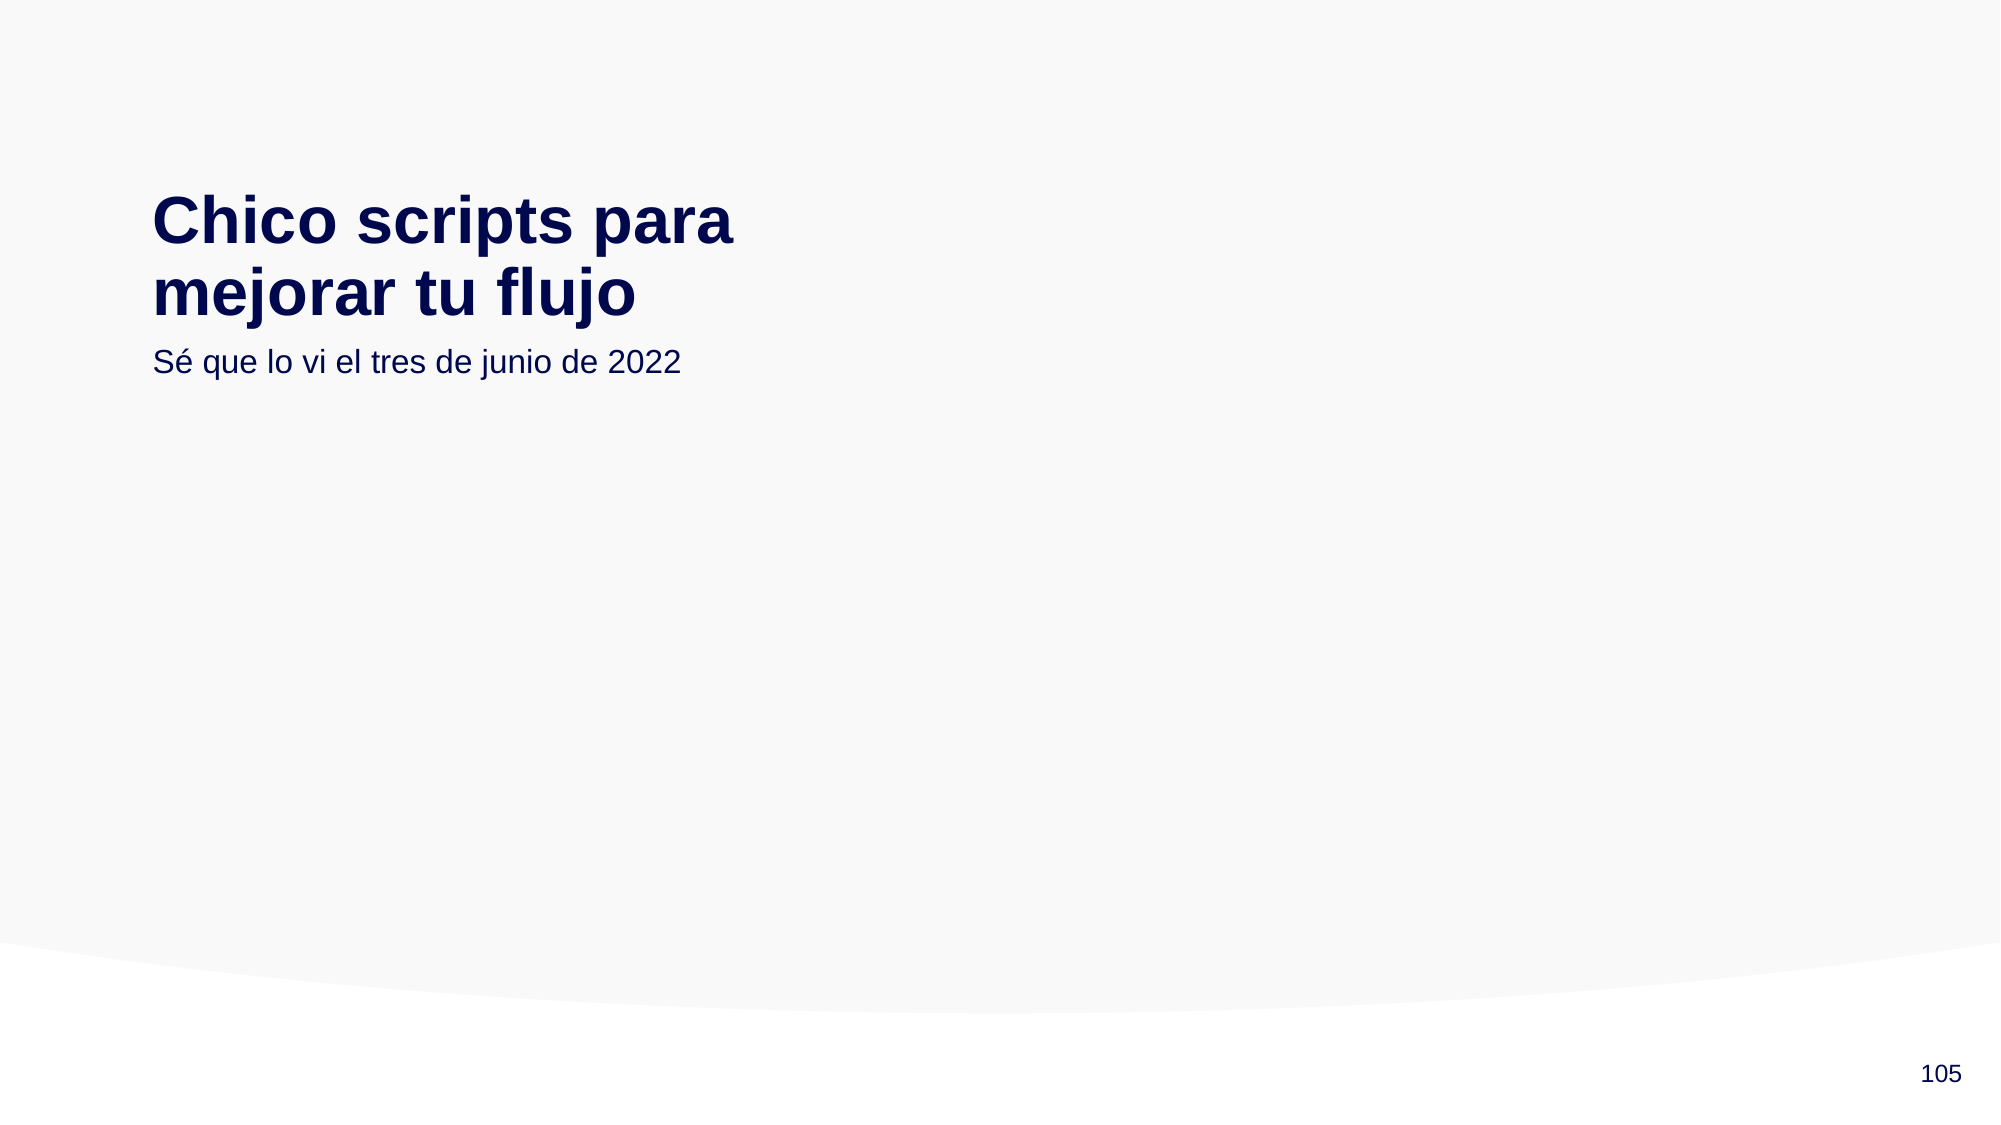

# Chico scripts para mejorar tu flujo

Sé que lo vi el tres de junio de 2022
105